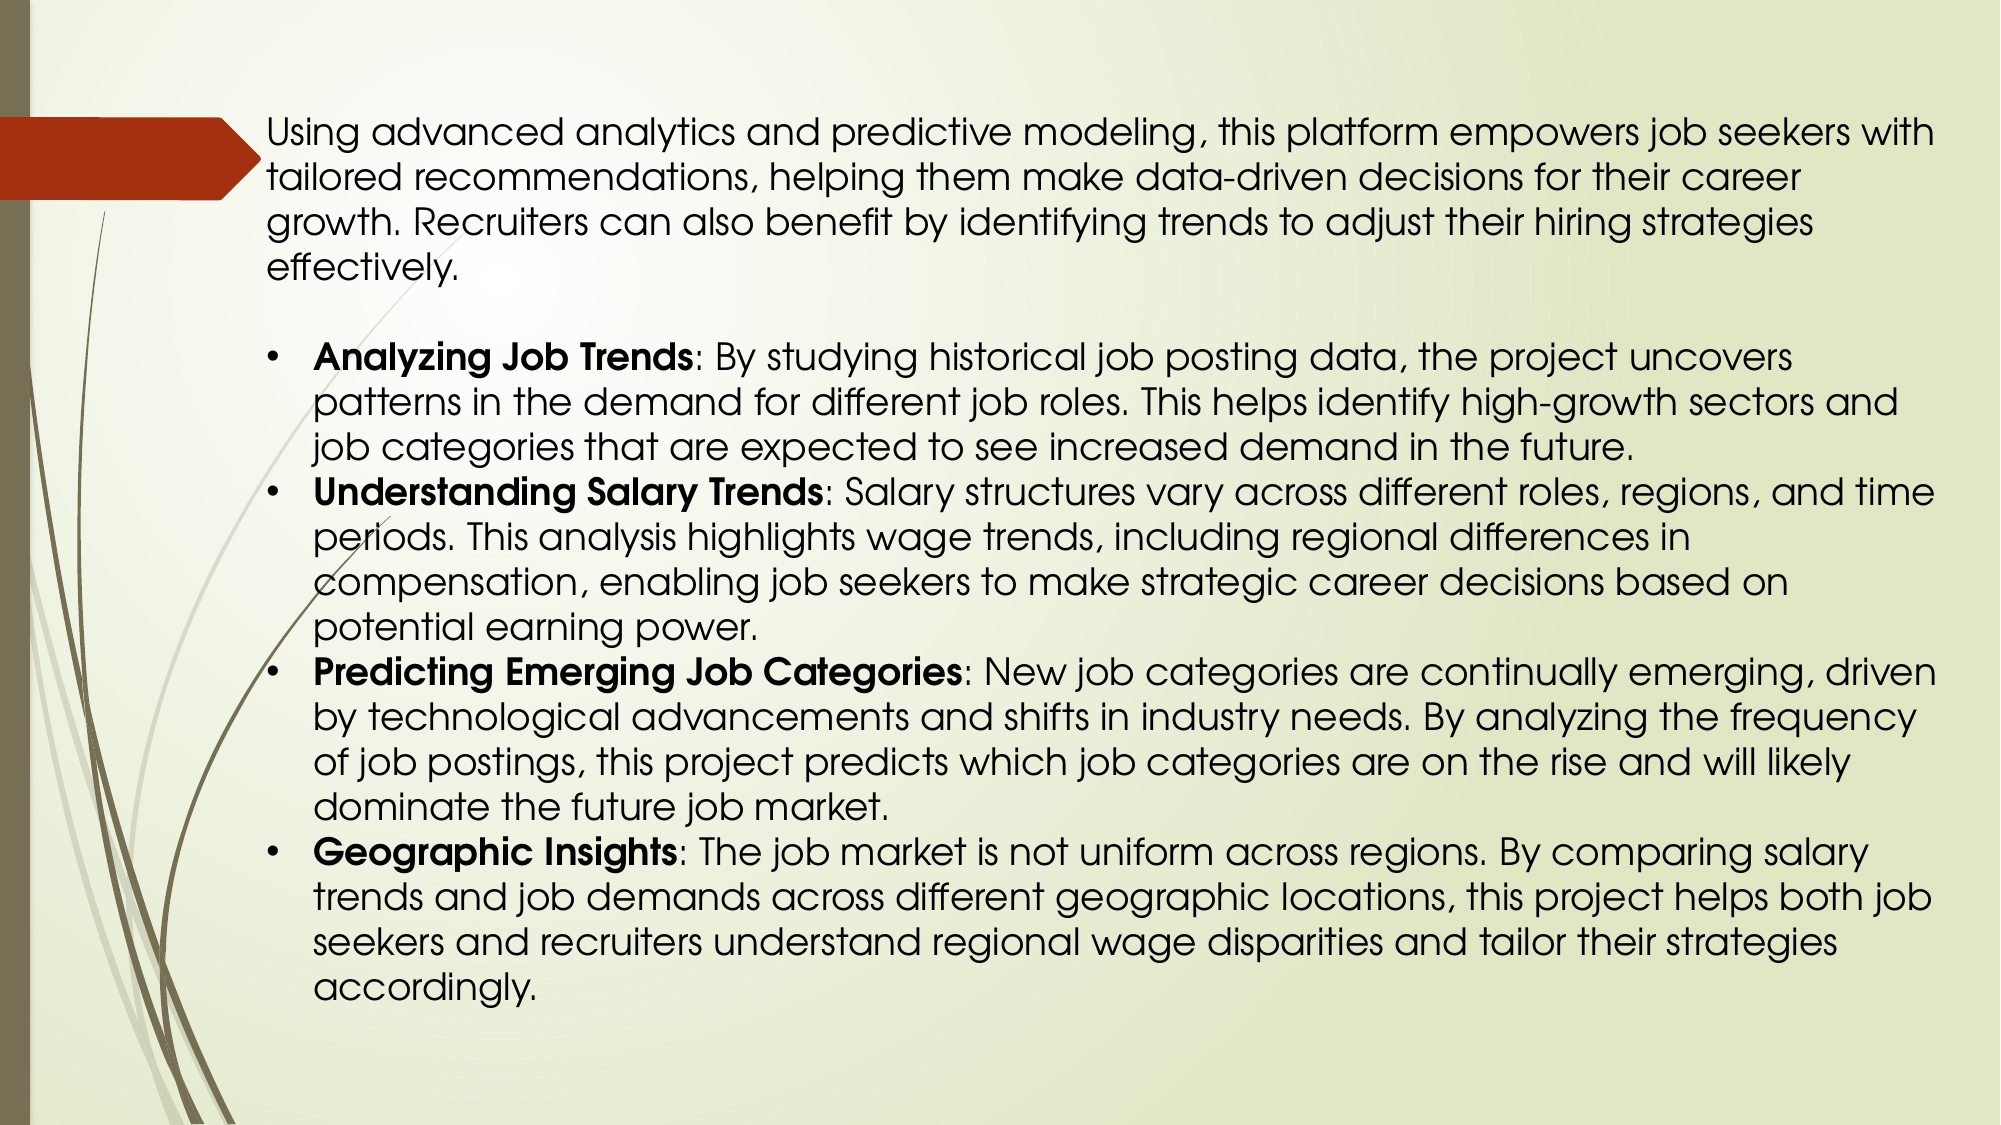

Using advanced analytics and predictive modeling, this platform empowers job seekers with tailored recommendations, helping them make data-driven decisions for their career growth. Recruiters can also benefit by identifying trends to adjust their hiring strategies effectively.

Analyzing Job Trends: By studying historical job posting data, the project uncovers patterns in the demand for different job roles. This helps identify high-growth sectors and job categories that are expected to see increased demand in the future.
Understanding Salary Trends: Salary structures vary across different roles, regions, and time periods. This analysis highlights wage trends, including regional differences in compensation, enabling job seekers to make strategic career decisions based on potential earning power.
Predicting Emerging Job Categories: New job categories are continually emerging, driven by technological advancements and shifts in industry needs. By analyzing the frequency of job postings, this project predicts which job categories are on the rise and will likely dominate the future job market.
Geographic Insights: The job market is not uniform across regions. By comparing salary trends and job demands across different geographic locations, this project helps both job seekers and recruiters understand regional wage disparities and tailor their strategies accordingly.